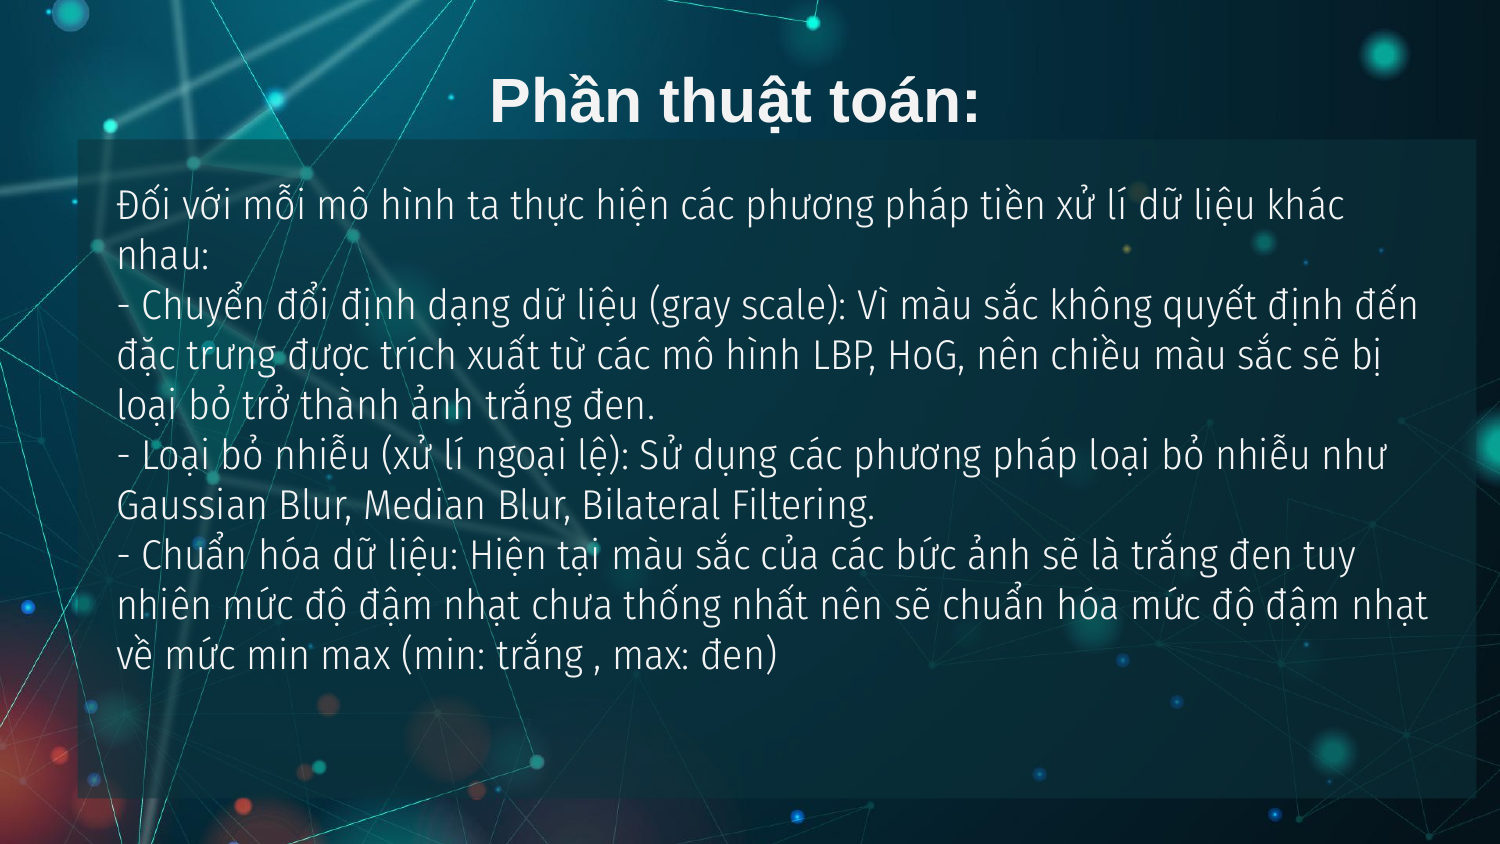

# Phần thuật toán:
Đối với mỗi mô hình ta thực hiện các phương pháp tiền xử lí dữ liệu khác nhau:
- Chuyển đổi định dạng dữ liệu (gray scale): Vì màu sắc không quyết định đến đặc trưng được trích xuất từ các mô hình LBP, HoG, nên chiều màu sắc sẽ bị loại bỏ trở thành ảnh trắng đen.
- Loại bỏ nhiễu (xử lí ngoại lệ): Sử dụng các phương pháp loại bỏ nhiễu như Gaussian Blur, Median Blur, Bilateral Filtering.
- Chuẩn hóa dữ liệu: Hiện tại màu sắc của các bức ảnh sẽ là trắng đen tuy nhiên mức độ đậm nhạt chưa thống nhất nên sẽ chuẩn hóa mức độ đậm nhạt về mức min max (min: trắng , max: đen)